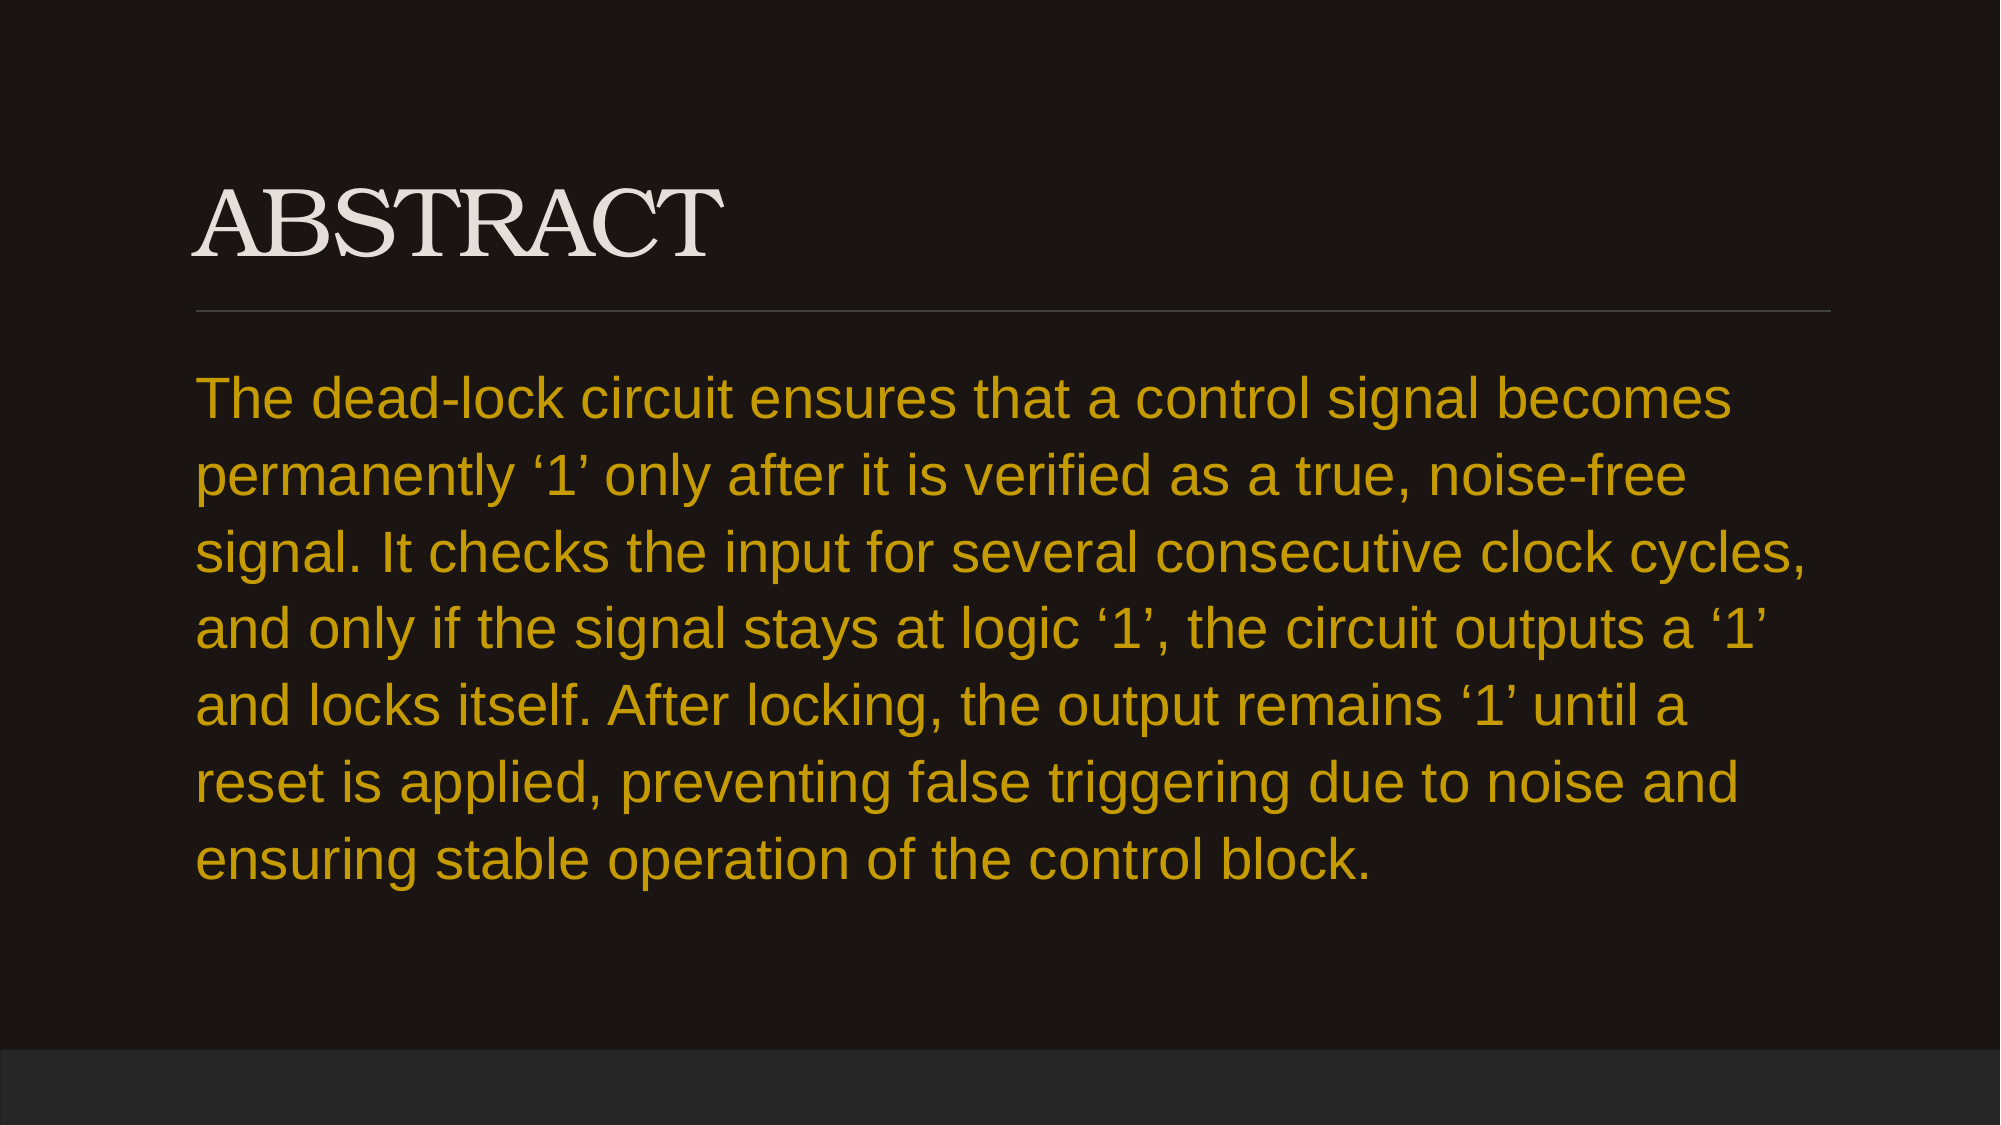

# ABSTRACT
The dead-lock circuit ensures that a control signal becomes permanently ‘1’ only after it is verified as a true, noise-free signal. It checks the input for several consecutive clock cycles, and only if the signal stays at logic ‘1’, the circuit outputs a ‘1’ and locks itself. After locking, the output remains ‘1’ until a reset is applied, preventing false triggering due to noise and ensuring stable operation of the control block.